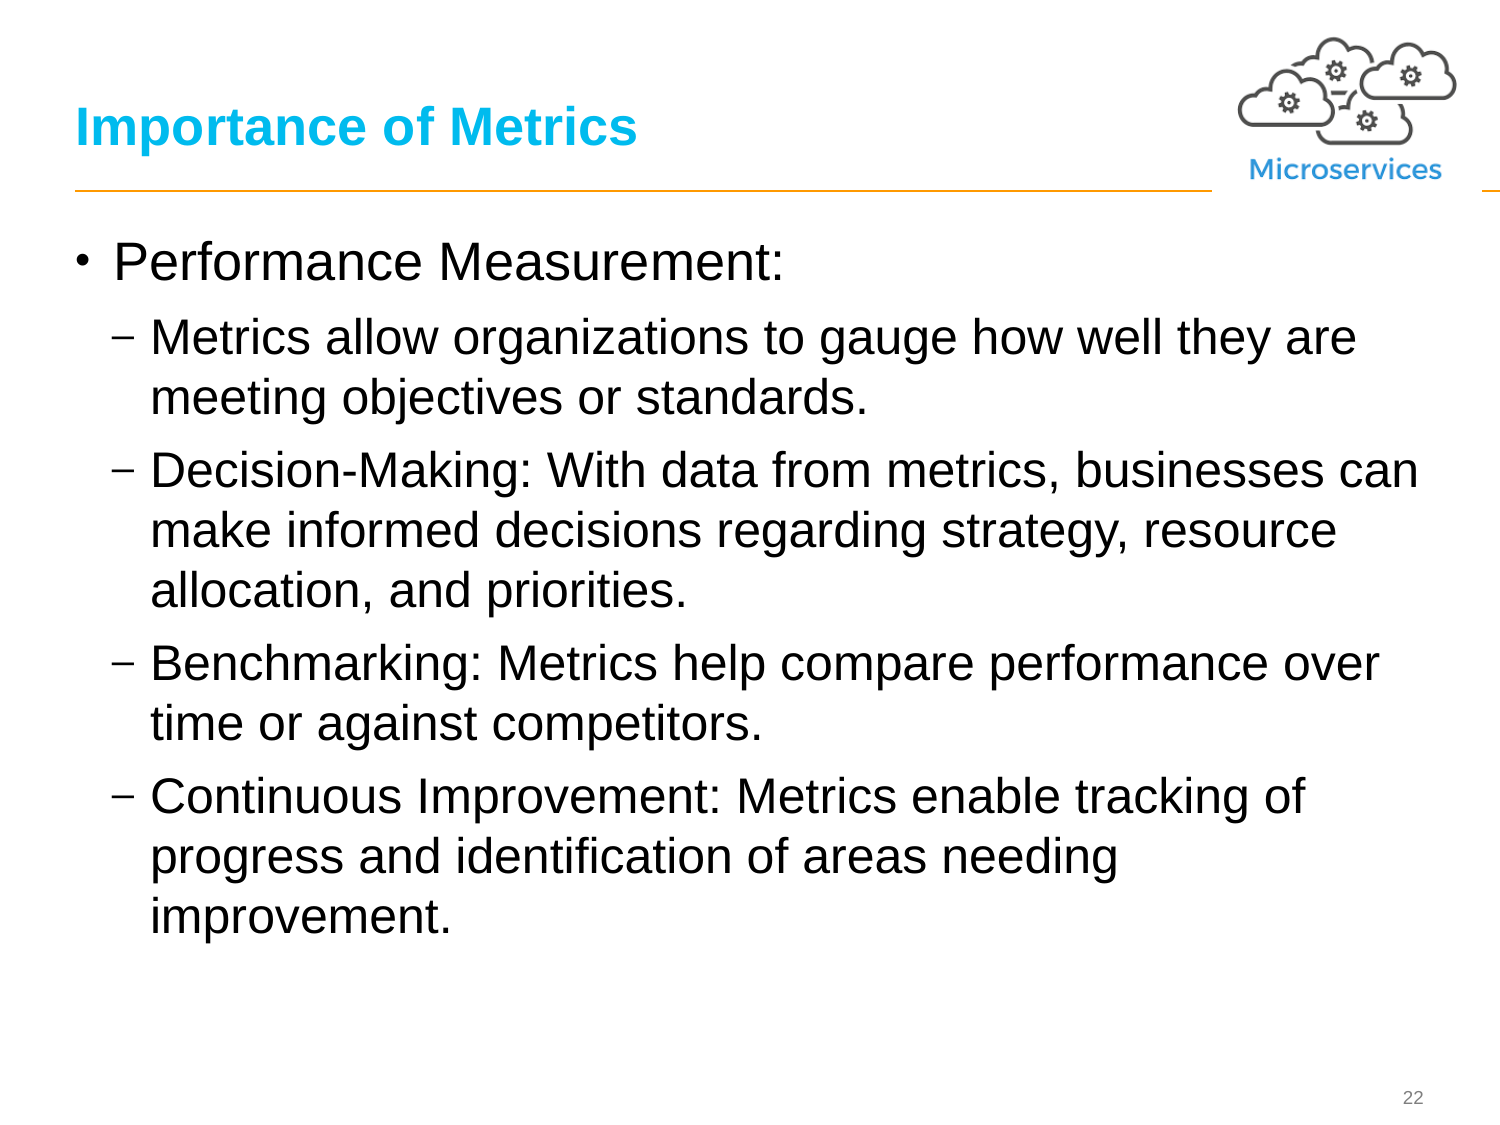

# Importance of Metrics
Performance Measurement:
Metrics allow organizations to gauge how well they are meeting objectives or standards.
Decision-Making: With data from metrics, businesses can make informed decisions regarding strategy, resource allocation, and priorities.
Benchmarking: Metrics help compare performance over time or against competitors.
Continuous Improvement: Metrics enable tracking of progress and identification of areas needing improvement.